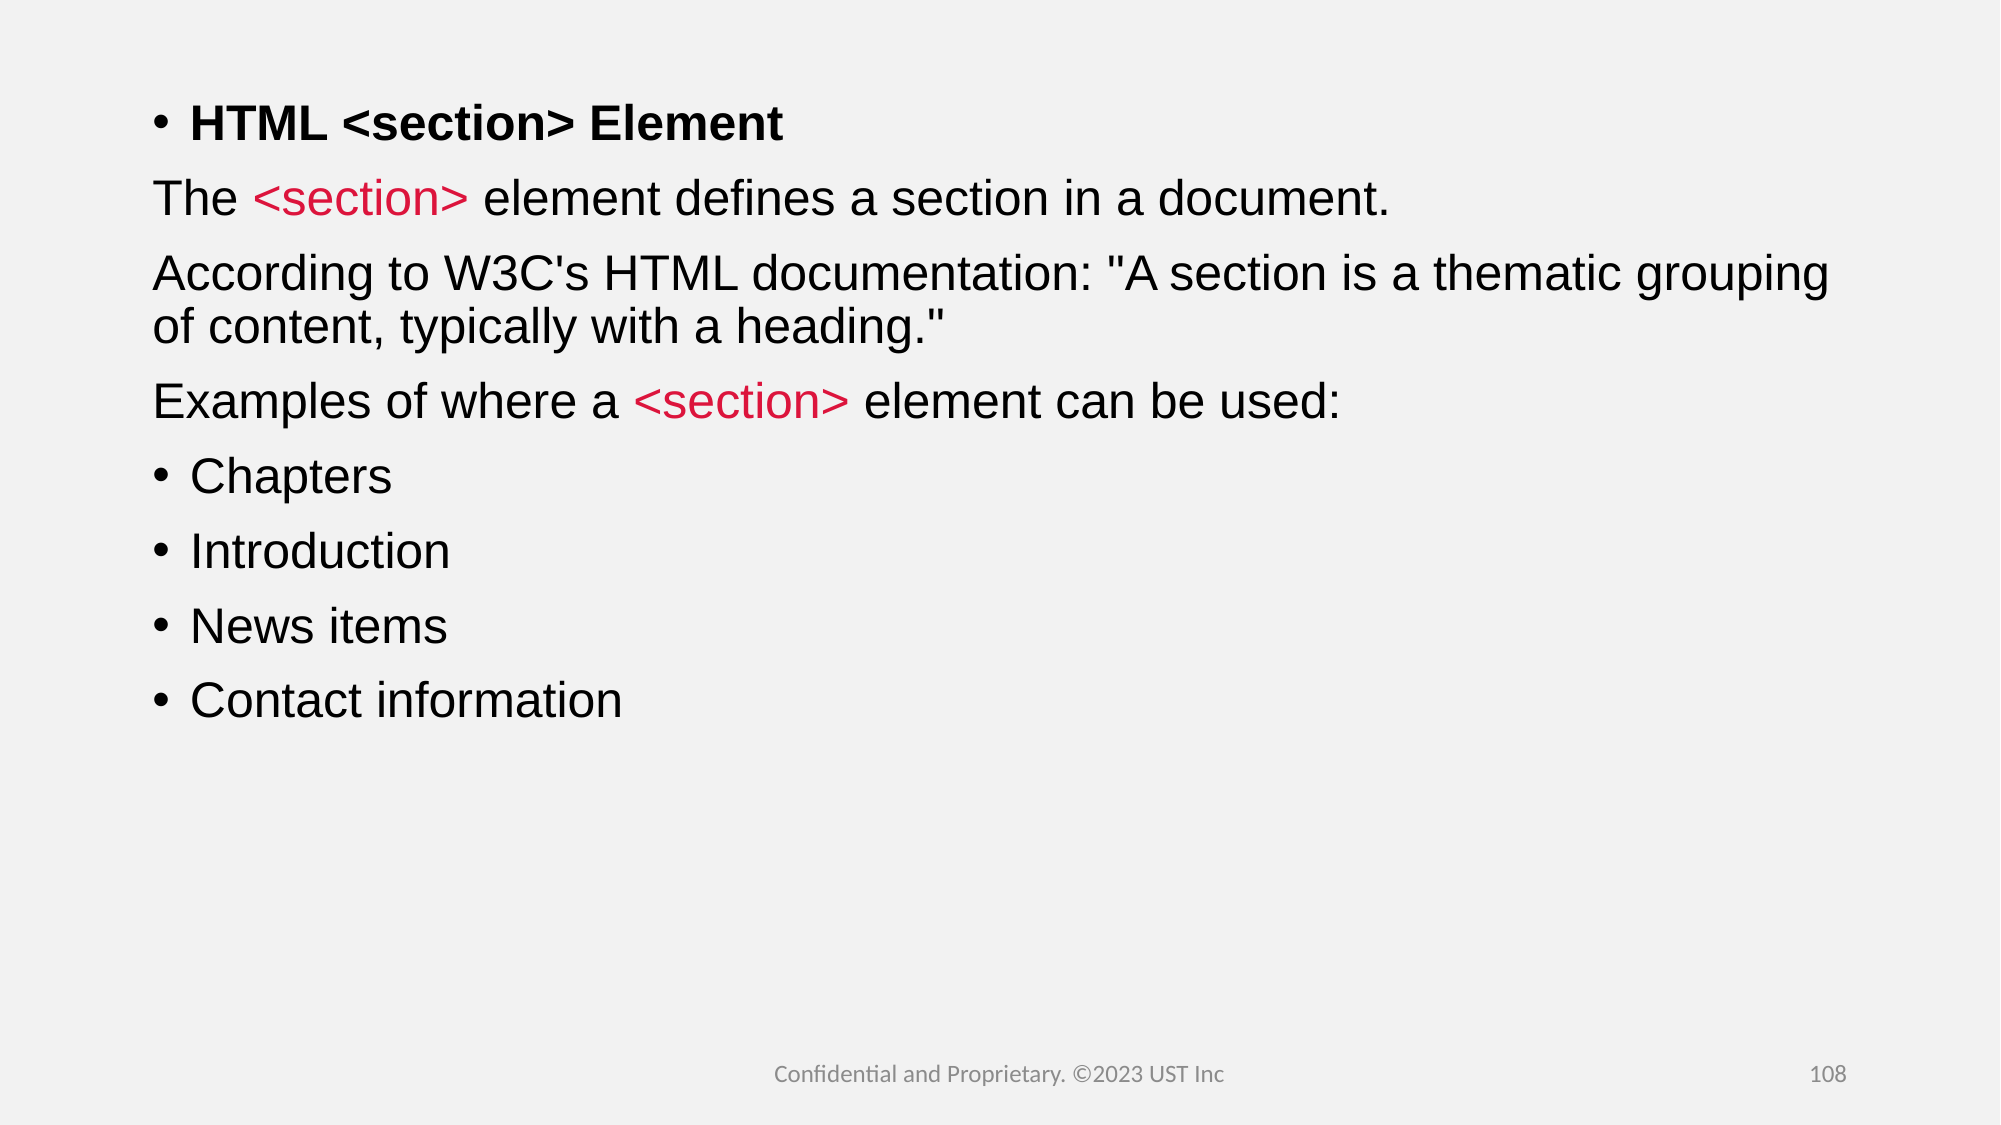

HTML <section> Element
The <section> element defines a section in a document.
According to W3C's HTML documentation: "A section is a thematic grouping of content, typically with a heading."
Examples of where a <section> element can be used:
Chapters
Introduction
News items
Contact information

Confidential and Proprietary. ©2023 UST Inc
108